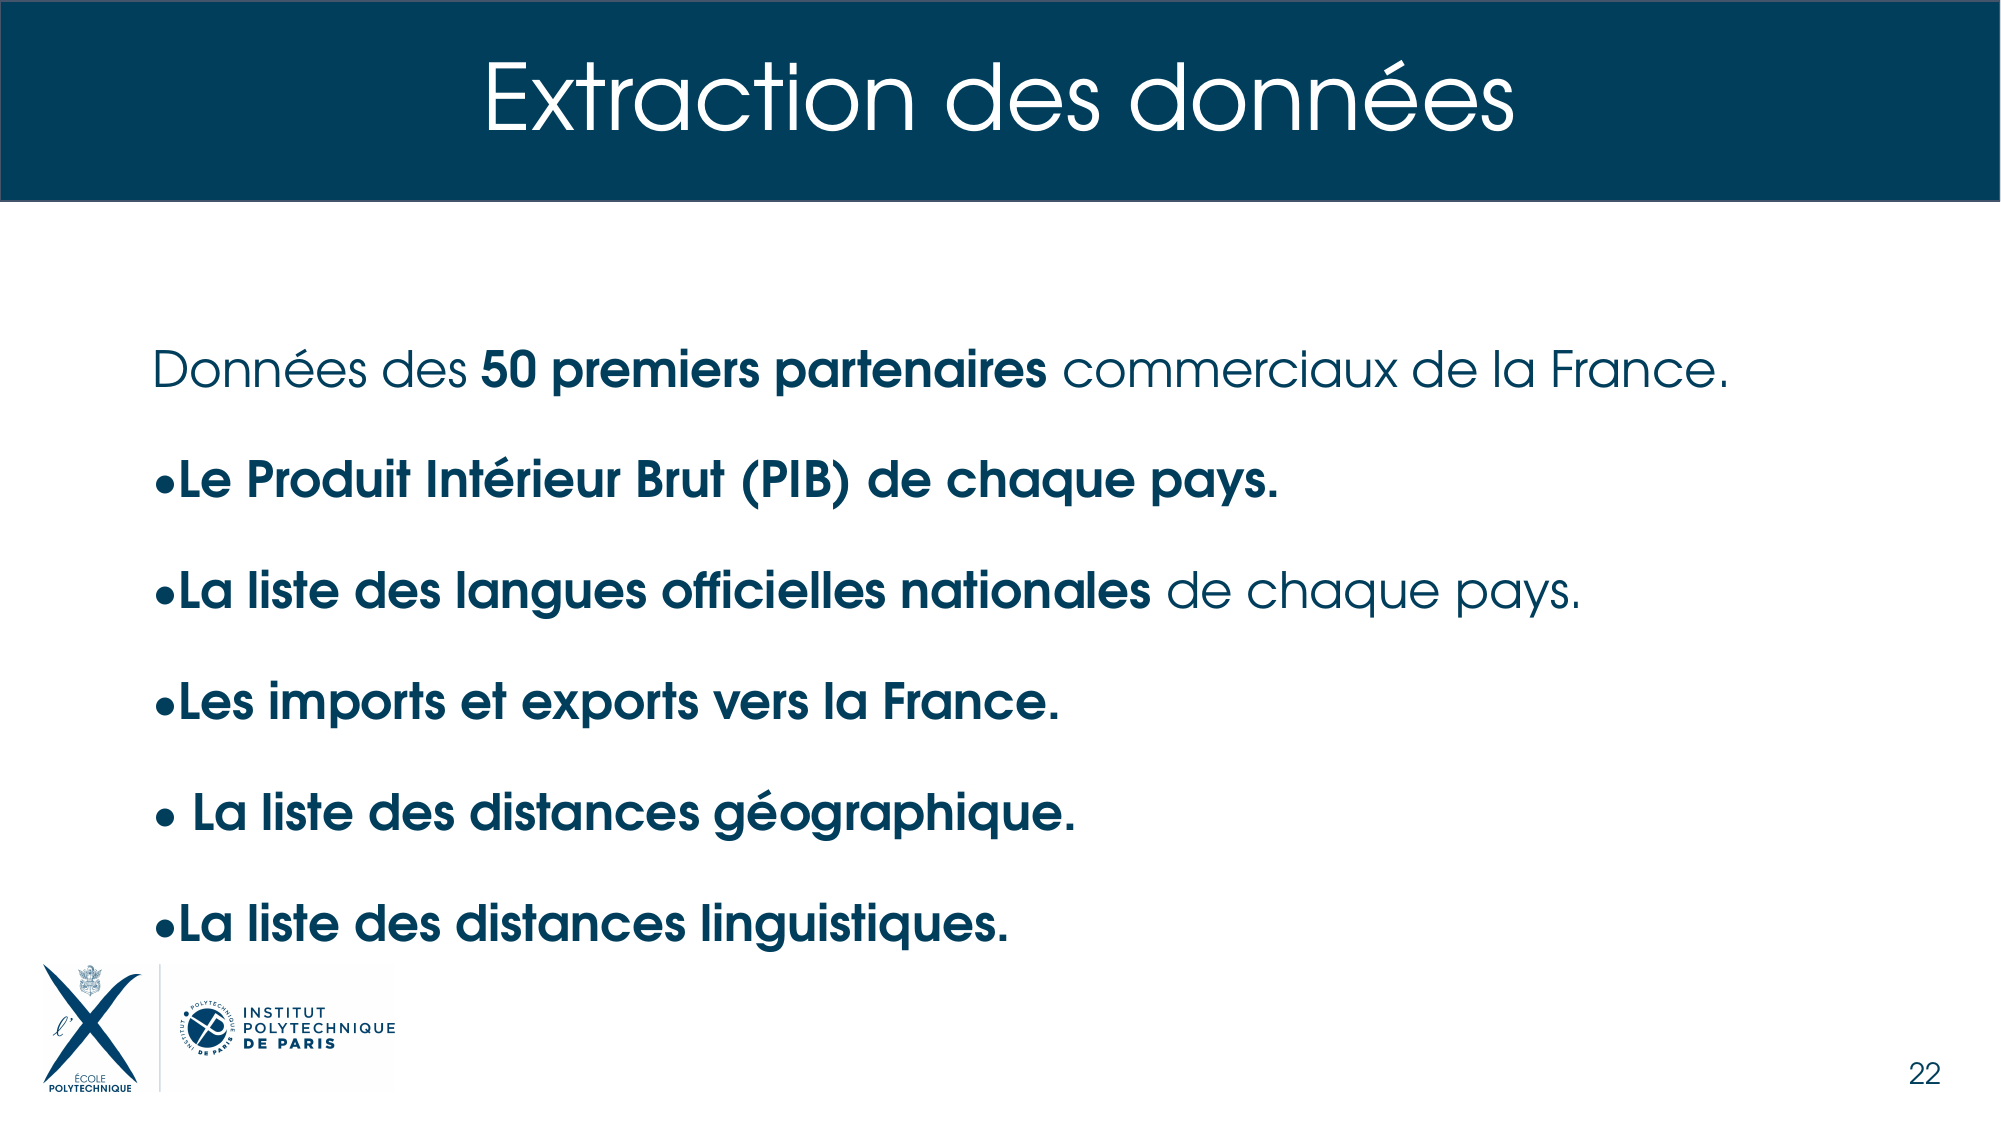

# Extraction des données
Données des 50 premiers partenaires commerciaux de la France.
•Le Produit Intérieur Brut (PIB) de chaque pays.
•La liste des langues officielles nationales de chaque pays.
•Les imports et exports vers la France.
• La liste des distances géographique.
•La liste des distances linguistiques.
22